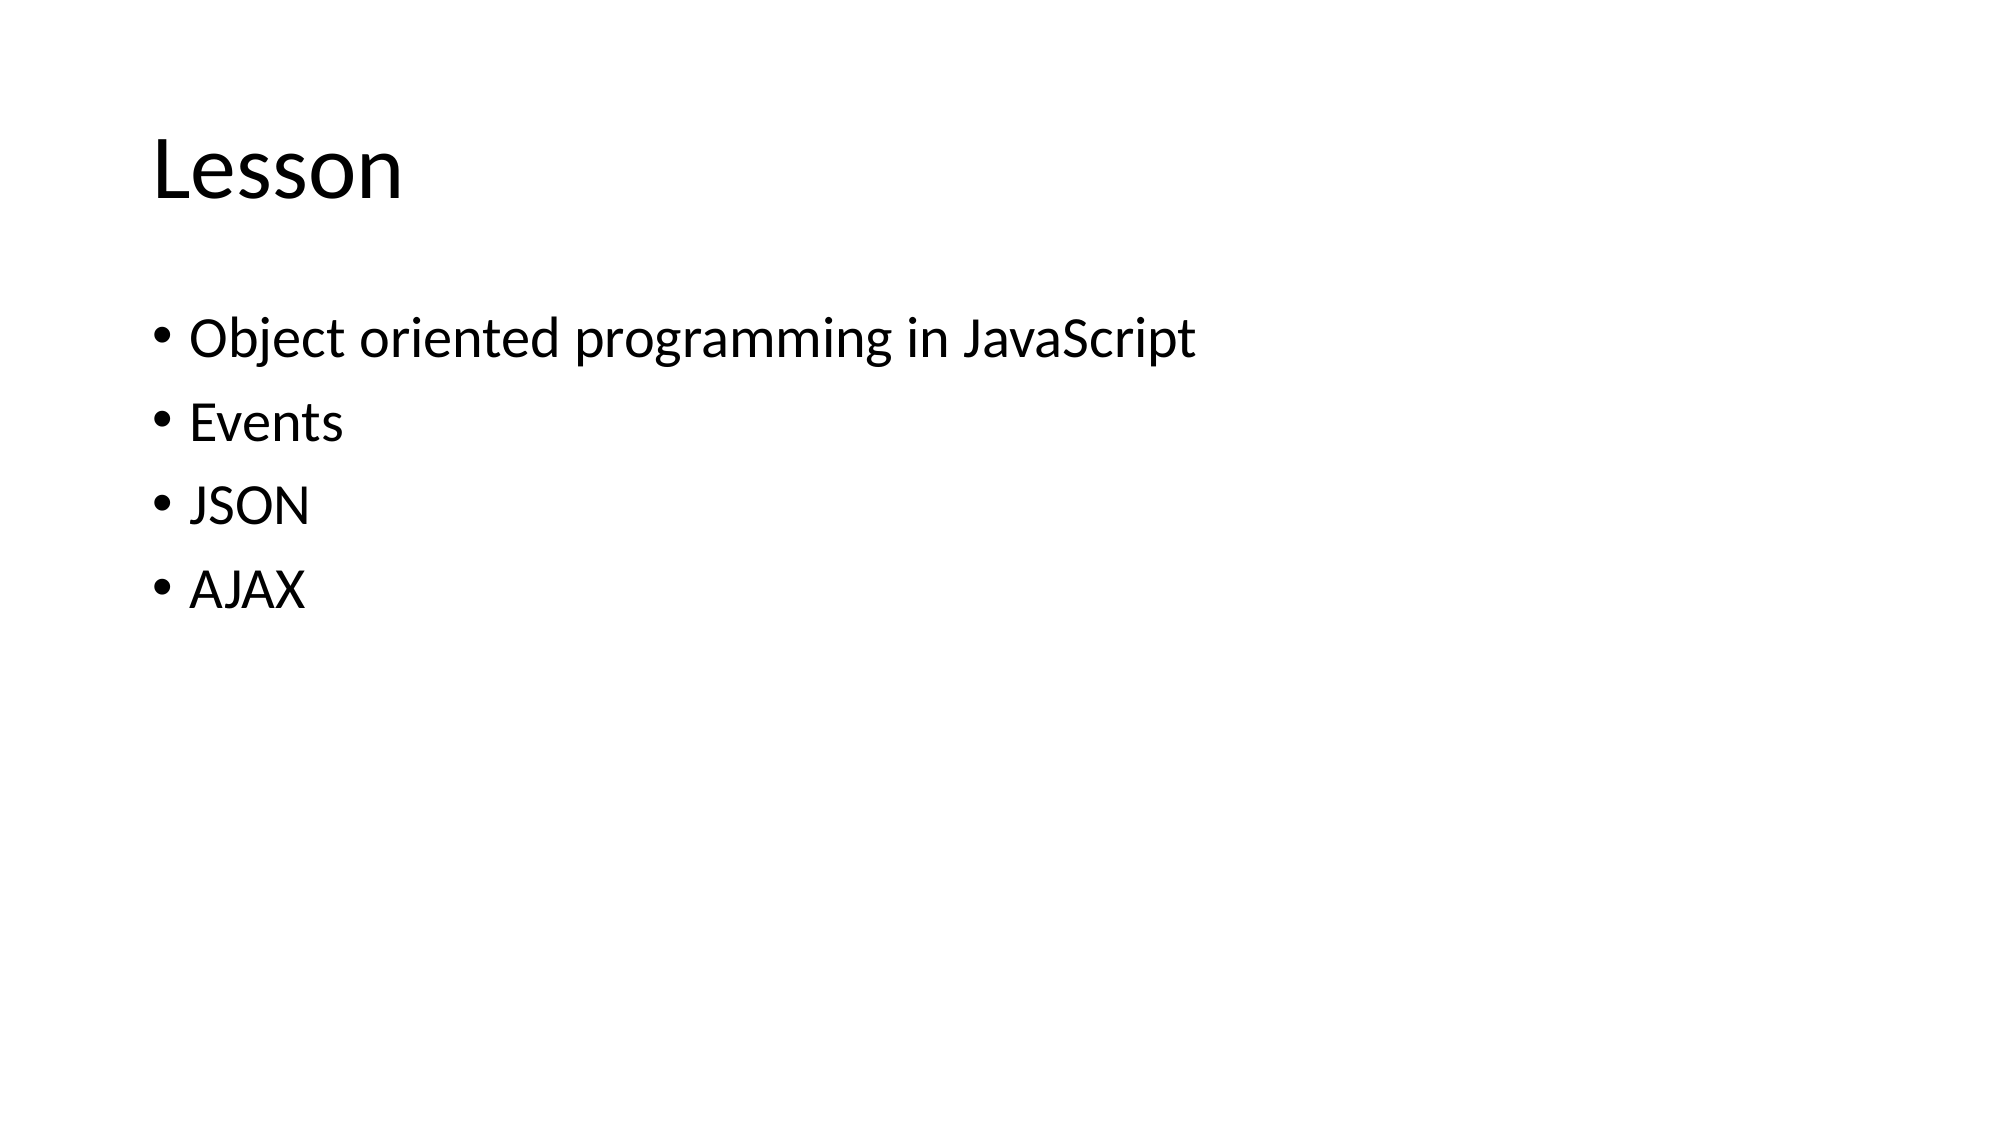

# Lesson
Object oriented programming in JavaScript
Events
JSON
AJAX